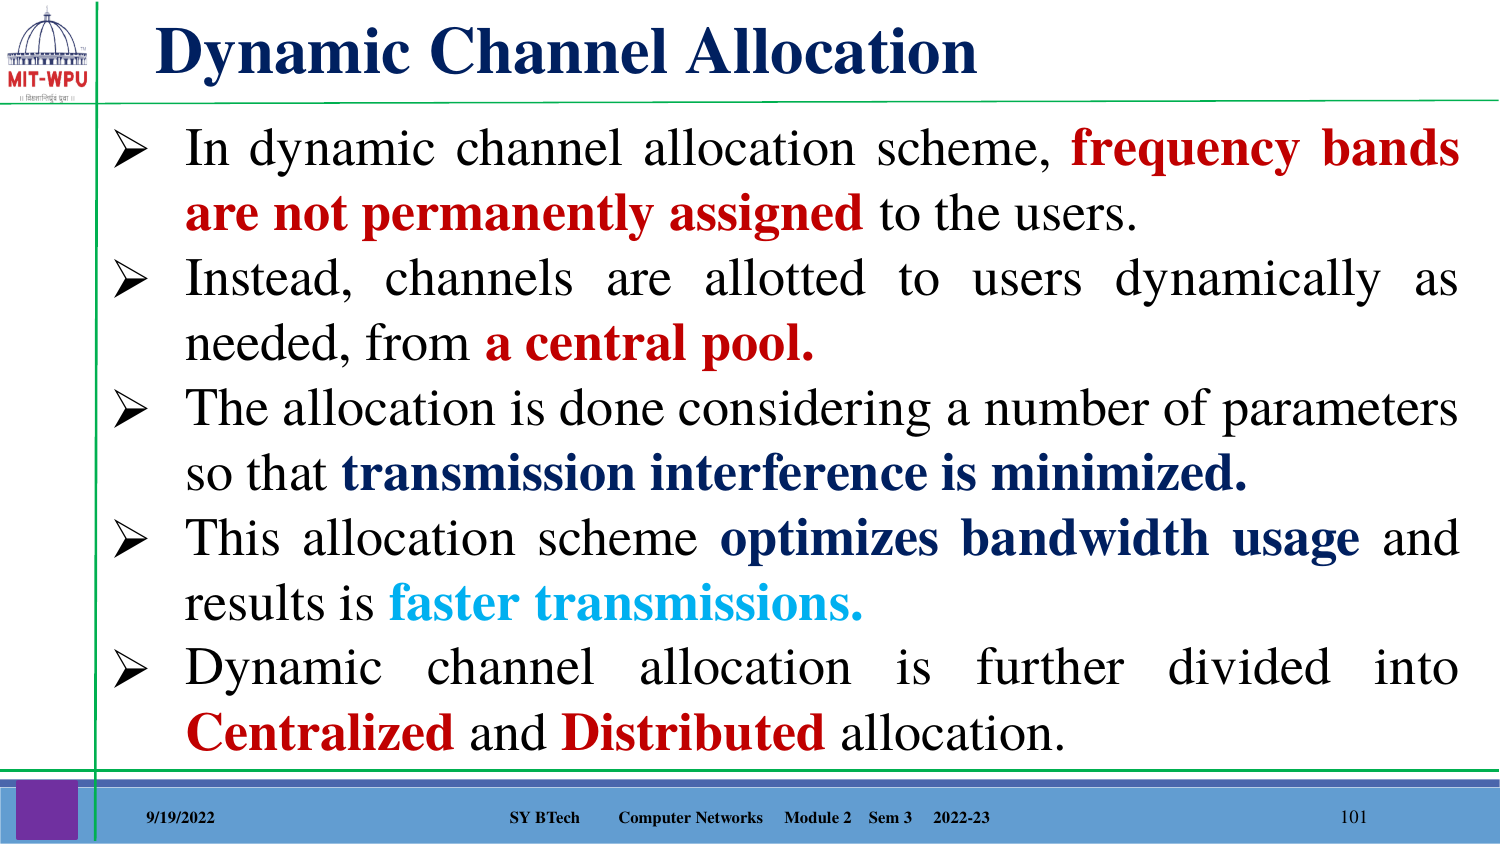

Dynamic Channel Allocation
In dynamic channel allocation scheme, frequency bands are not permanently assigned to the users.
Instead, channels are allotted to users dynamically as needed, from a central pool.
The allocation is done considering a number of parameters so that transmission interference is minimized.
This allocation scheme optimizes bandwidth usage and results is faster transmissions.
Dynamic channel allocation is further divided into Centralized and Distributed allocation.

9/19/2022
SY BTech         Computer Networks     Module 2    Sem 3     2022-23
101